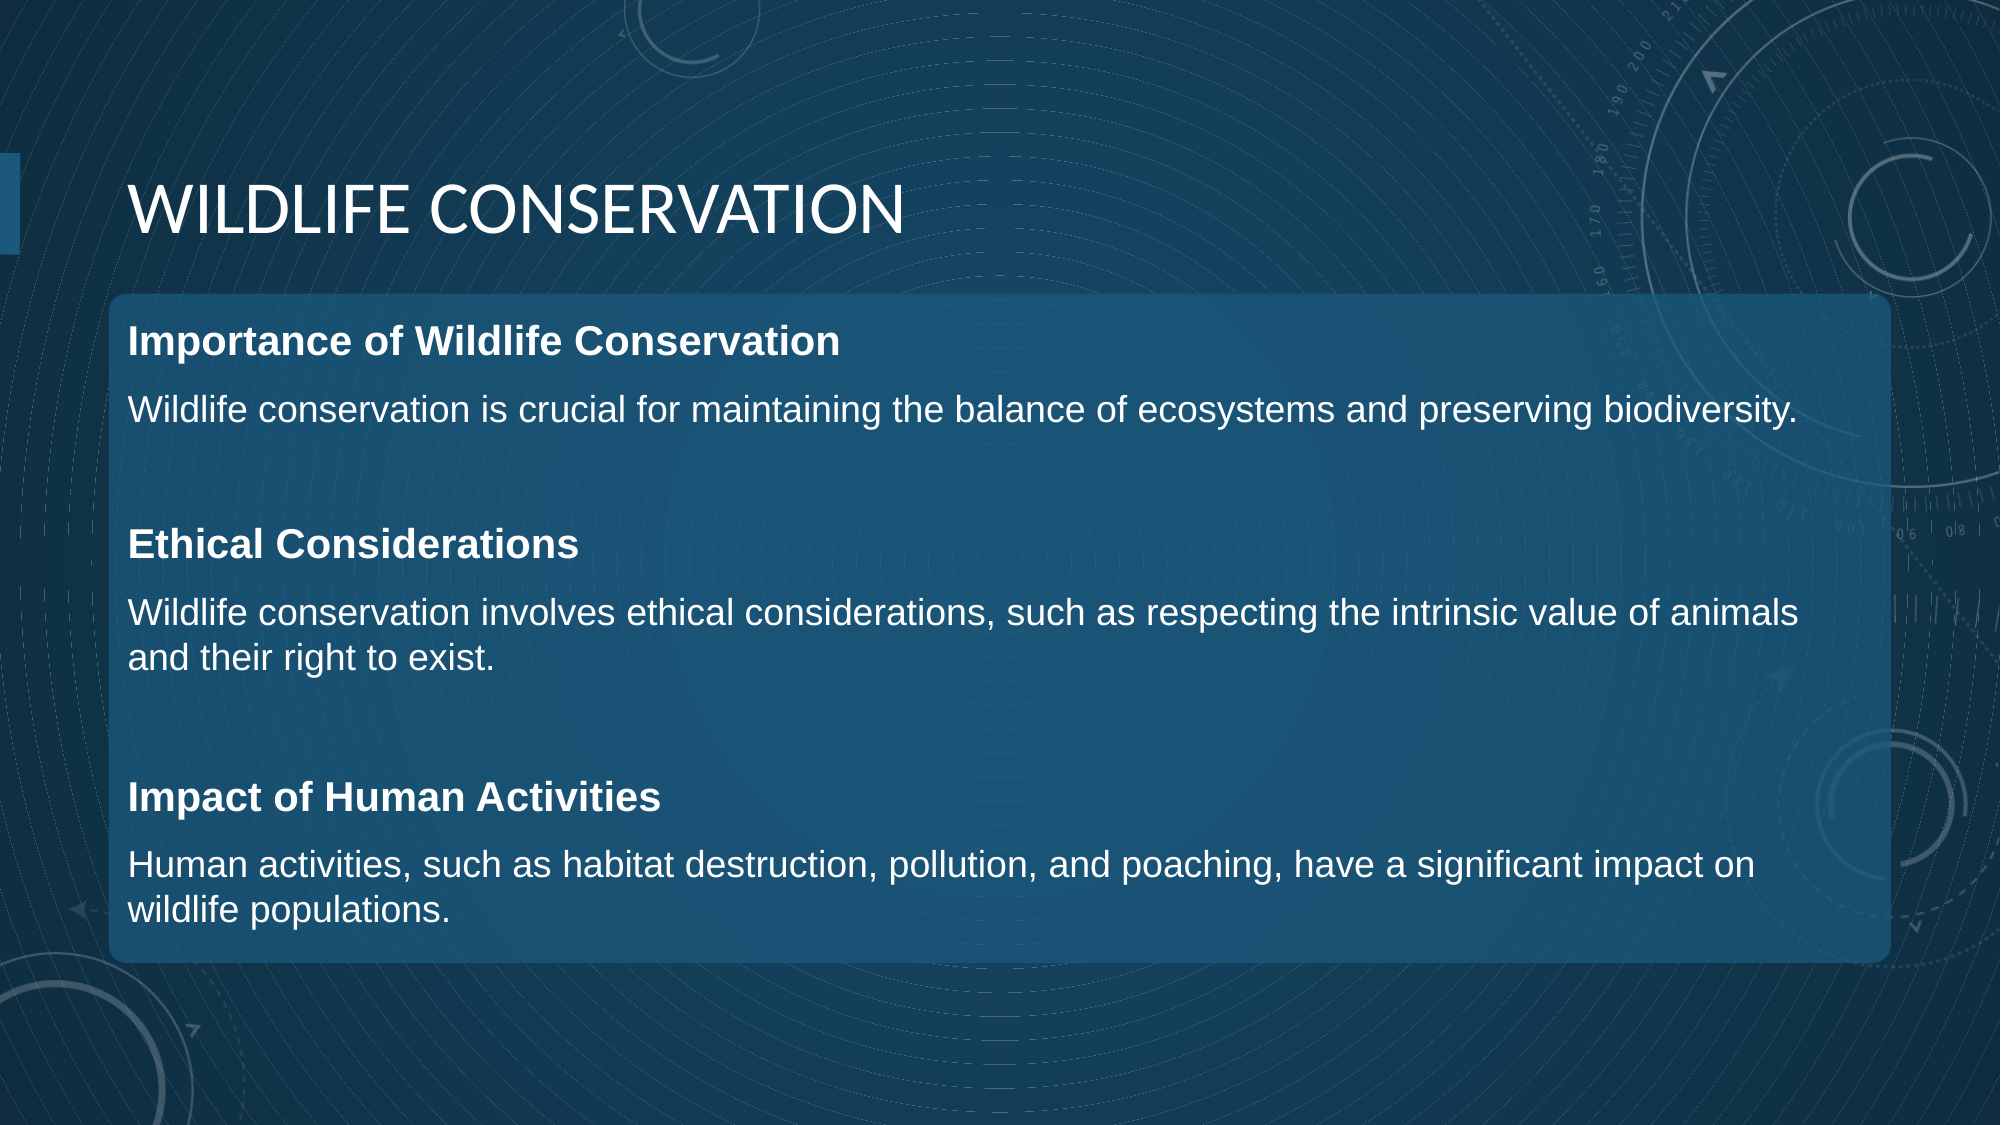

# Wildlife Conservation
Importance of Wildlife Conservation
Wildlife conservation is crucial for maintaining the balance of ecosystems and preserving biodiversity.

Ethical Considerations
Wildlife conservation involves ethical considerations, such as respecting the intrinsic value of animals and their right to exist.

Impact of Human Activities
Human activities, such as habitat destruction, pollution, and poaching, have a significant impact on wildlife populations.